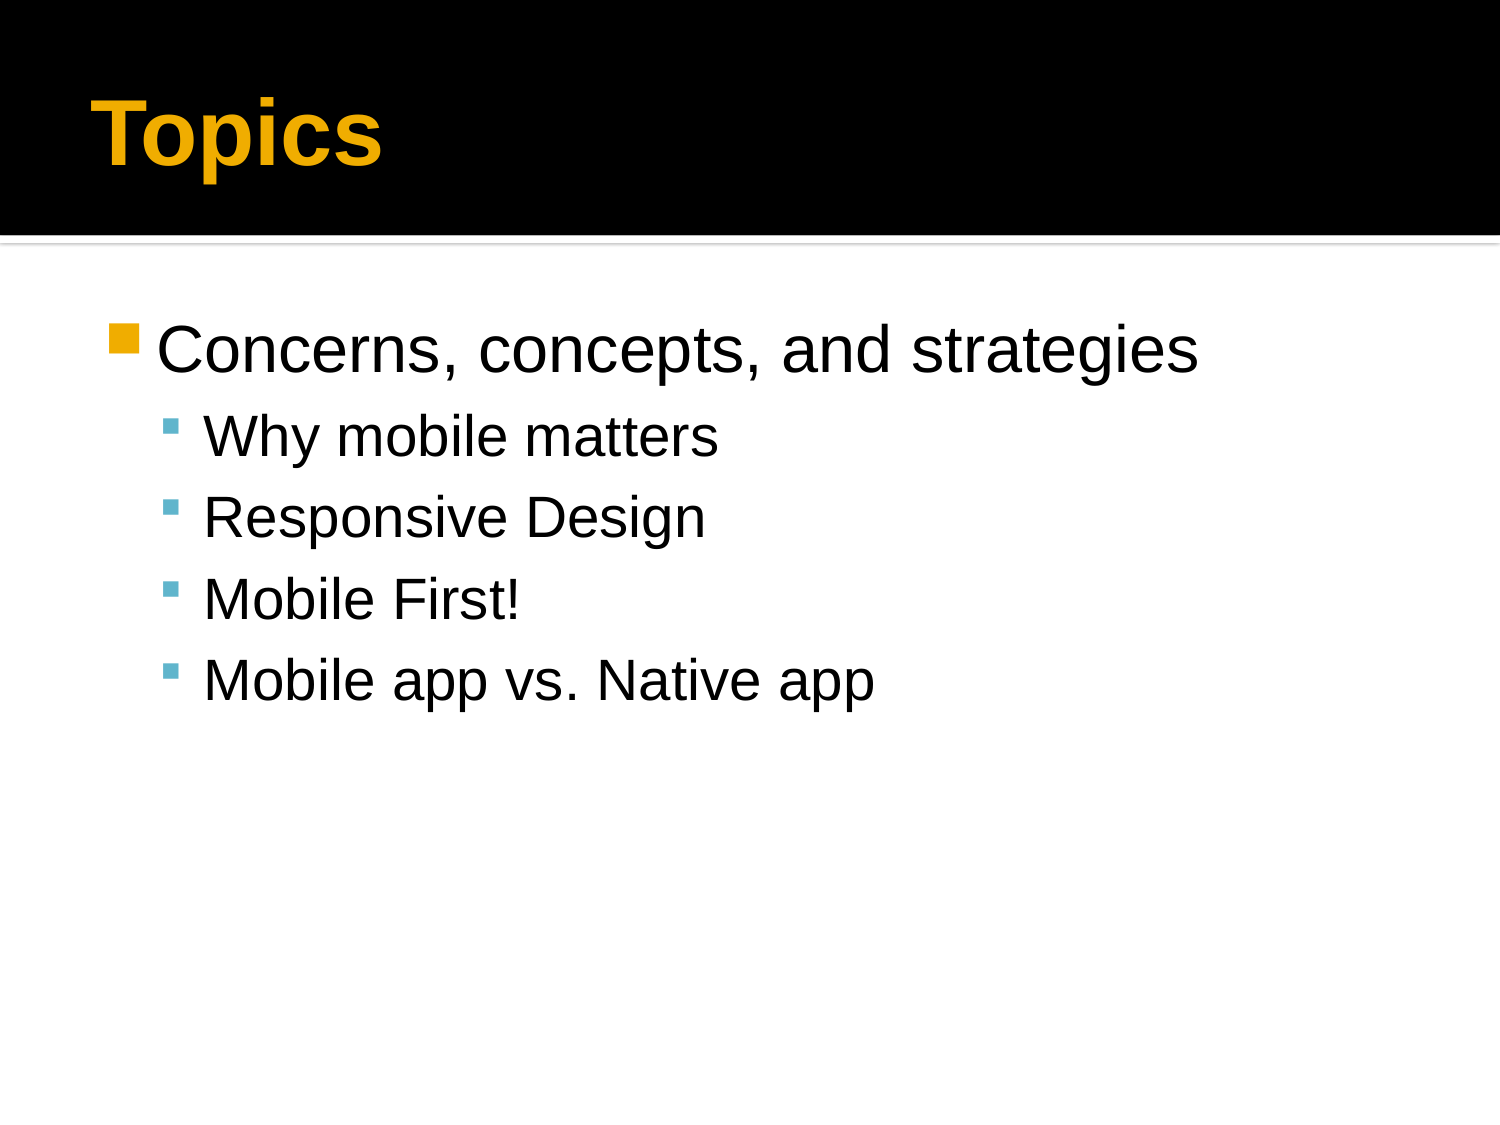

# Topics
Concerns, concepts, and strategies
Why mobile matters
Responsive Design
Mobile First!
Mobile app vs. Native app